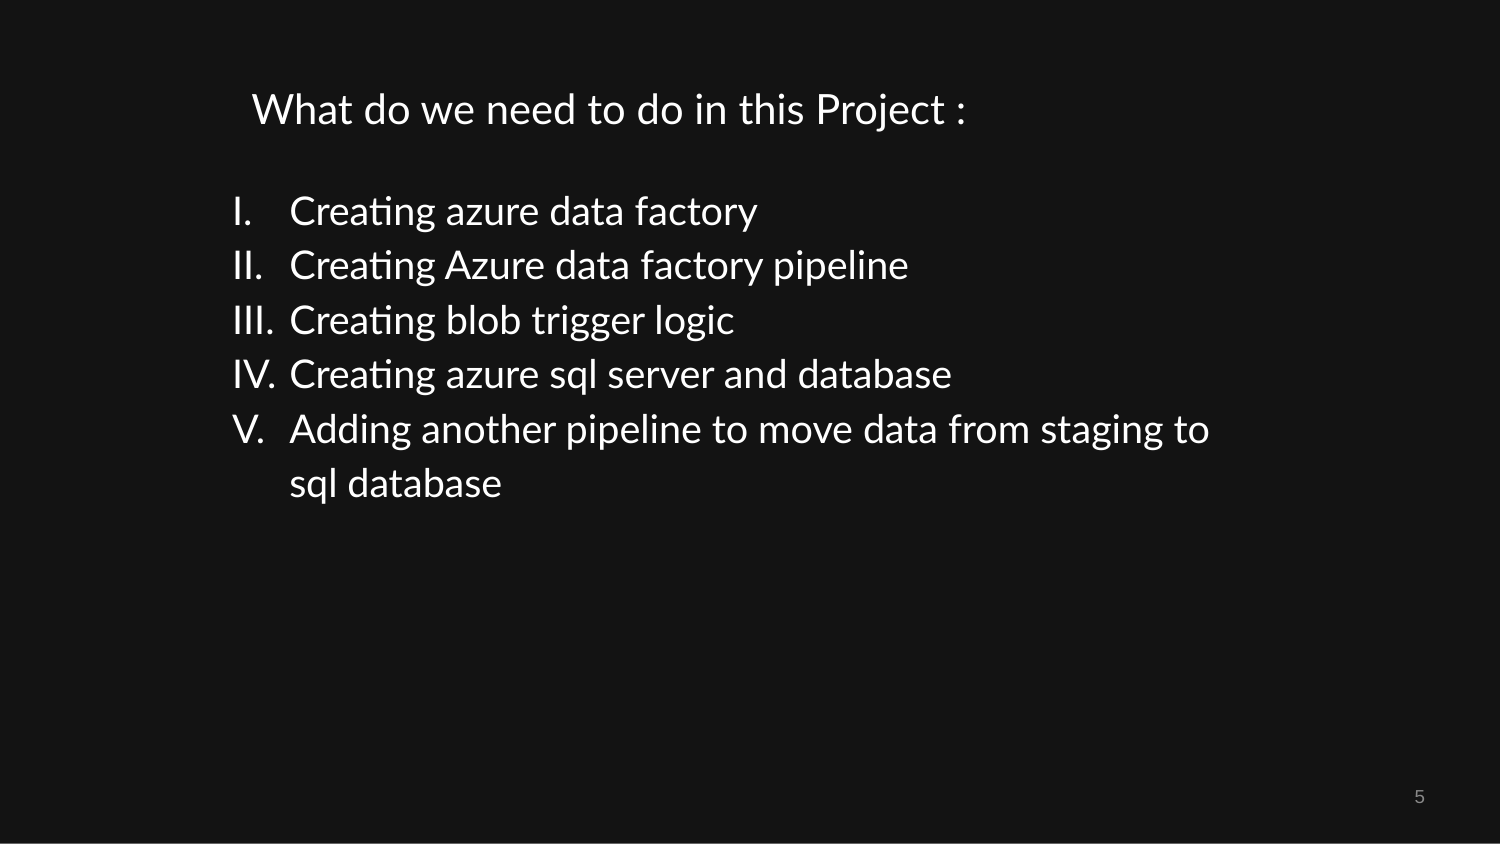

What do we need to do in this Project :
Creating azure data factory
Creating Azure data factory pipeline
Creating blob trigger logic
Creating azure sql server and database
Adding another pipeline to move data from staging to sql database

5